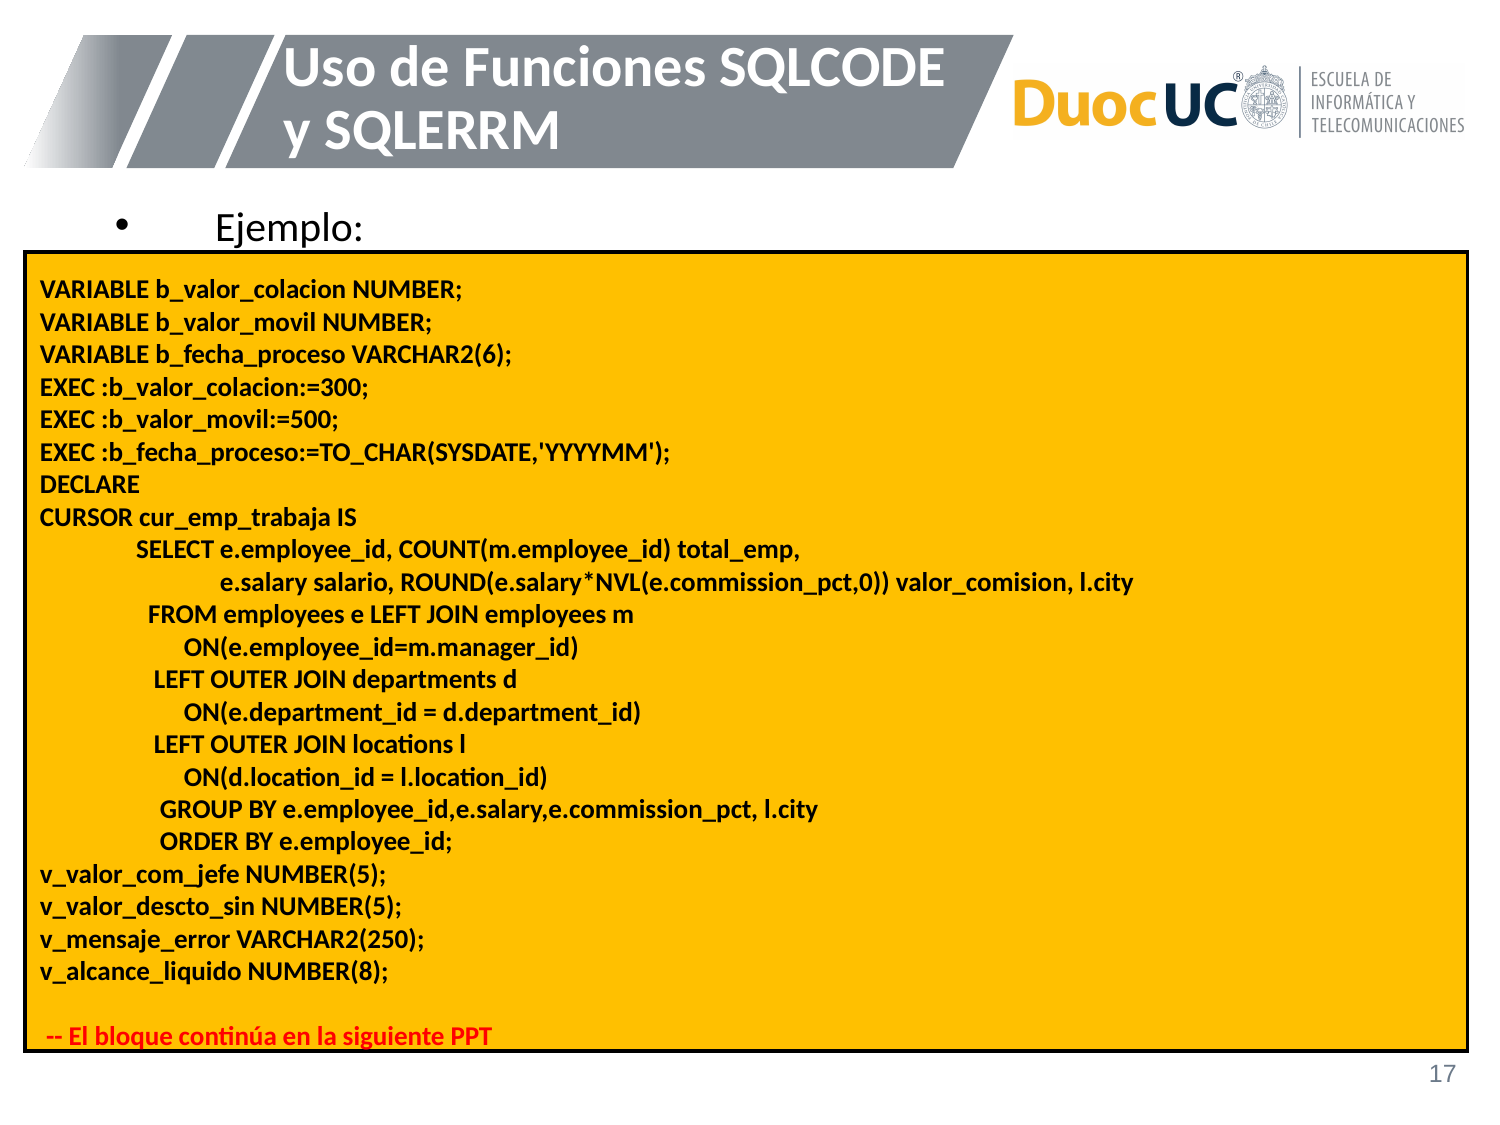

# Uso de Funciones SQLCODE y SQLERRM
Ejemplo:

VARIABLE b_valor_colacion NUMBER;
VARIABLE b_valor_movil NUMBER;
VARIABLE b_fecha_proceso VARCHAR2(6);
EXEC :b_valor_colacion:=300;
EXEC :b_valor_movil:=500;
EXEC :b_fecha_proceso:=TO_CHAR(SYSDATE,'YYYYMM');
DECLARE
CURSOR cur_emp_trabaja IS
                SELECT e.employee_id, COUNT(m.employee_id) total_emp,
                              e.salary salario, ROUND(e.salary*NVL(e.commission_pct,0)) valor_comision, l.city
                  FROM employees e LEFT JOIN employees m
                        ON(e.employee_id=m.manager_id)
                   LEFT OUTER JOIN departments d
                        ON(e.department_id = d.department_id)
                   LEFT OUTER JOIN locations l
                        ON(d.location_id = l.location_id)
                    GROUP BY e.employee_id,e.salary,e.commission_pct, l.city
                    ORDER BY e.employee_id;
v_valor_com_jefe NUMBER(5);
v_valor_descto_sin NUMBER(5);
v_mensaje_error VARCHAR2(250);
v_alcance_liquido NUMBER(8);

 -- El bloque continúa en la siguiente PPT